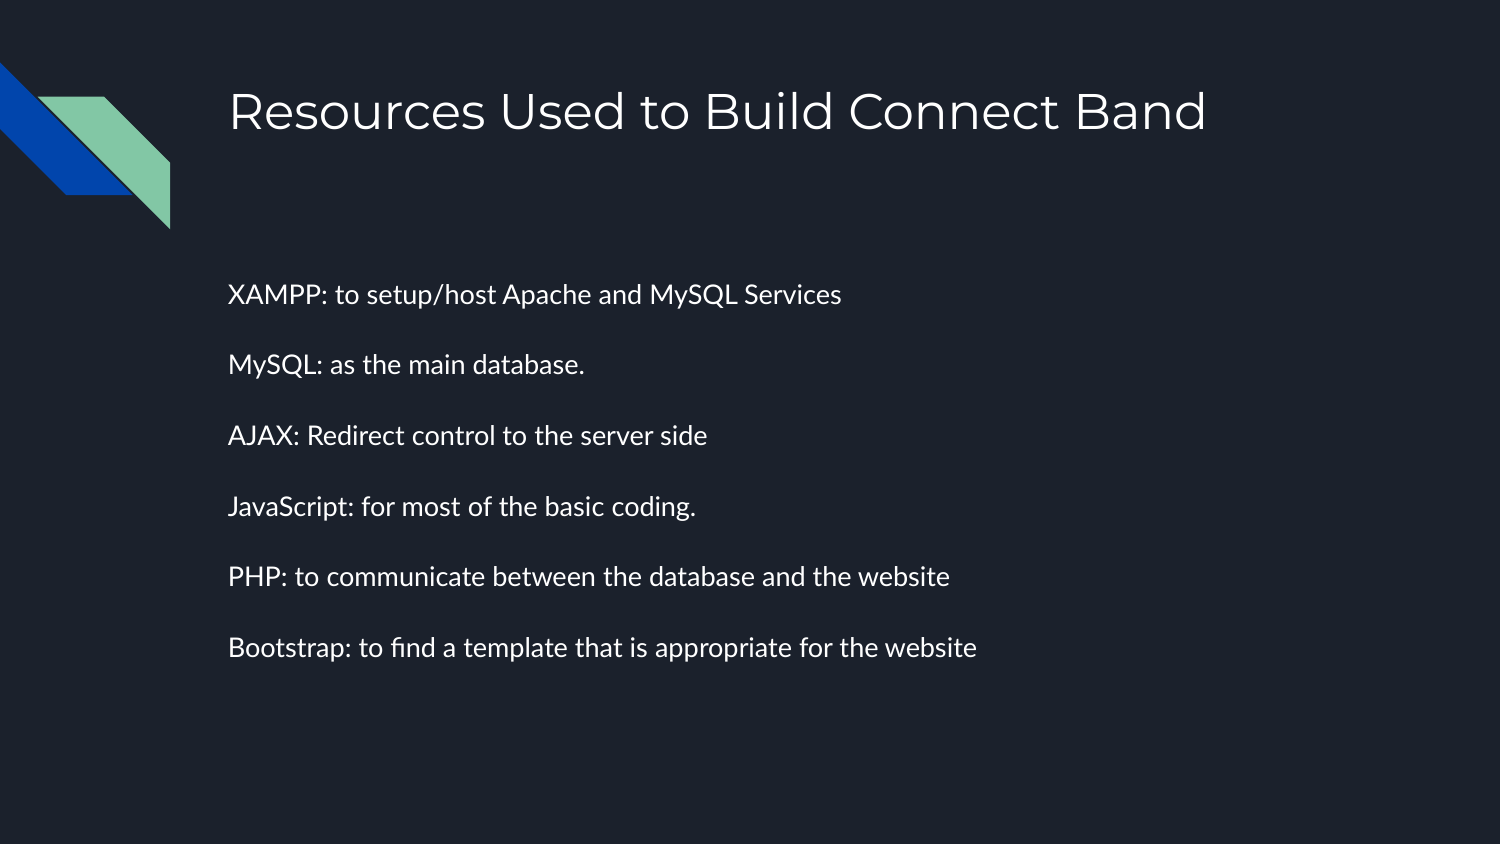

# Resources Used to Build Connect Band
XAMPP: to setup/host Apache and MySQL Services
MySQL: as the main database.
AJAX: Redirect control to the server side
JavaScript: for most of the basic coding.
PHP: to communicate between the database and the website
Bootstrap: to find a template that is appropriate for the website